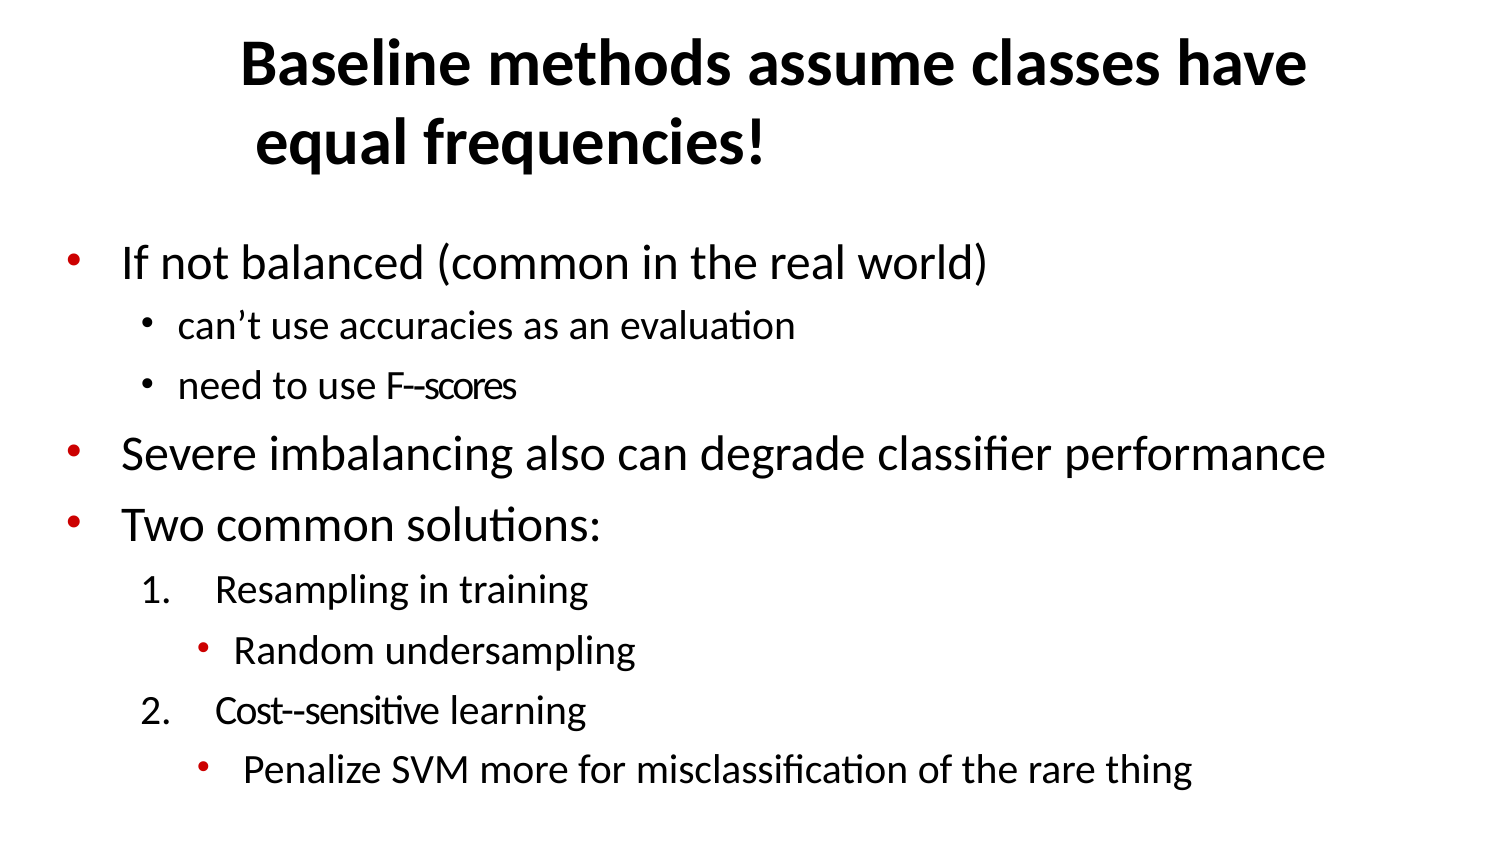

# Baseline methods assume classes have  equal frequencies!
If not balanced (common in the real world)
can’t use accuracies as an evaluation
need to use F-­‐scores
Severe imbalancing also can degrade classifier performance
Two common solutions:
Resampling in training
Random undersampling
Cost-­‐sensitive learning
Penalize SVM more for misclassification of the rare thing